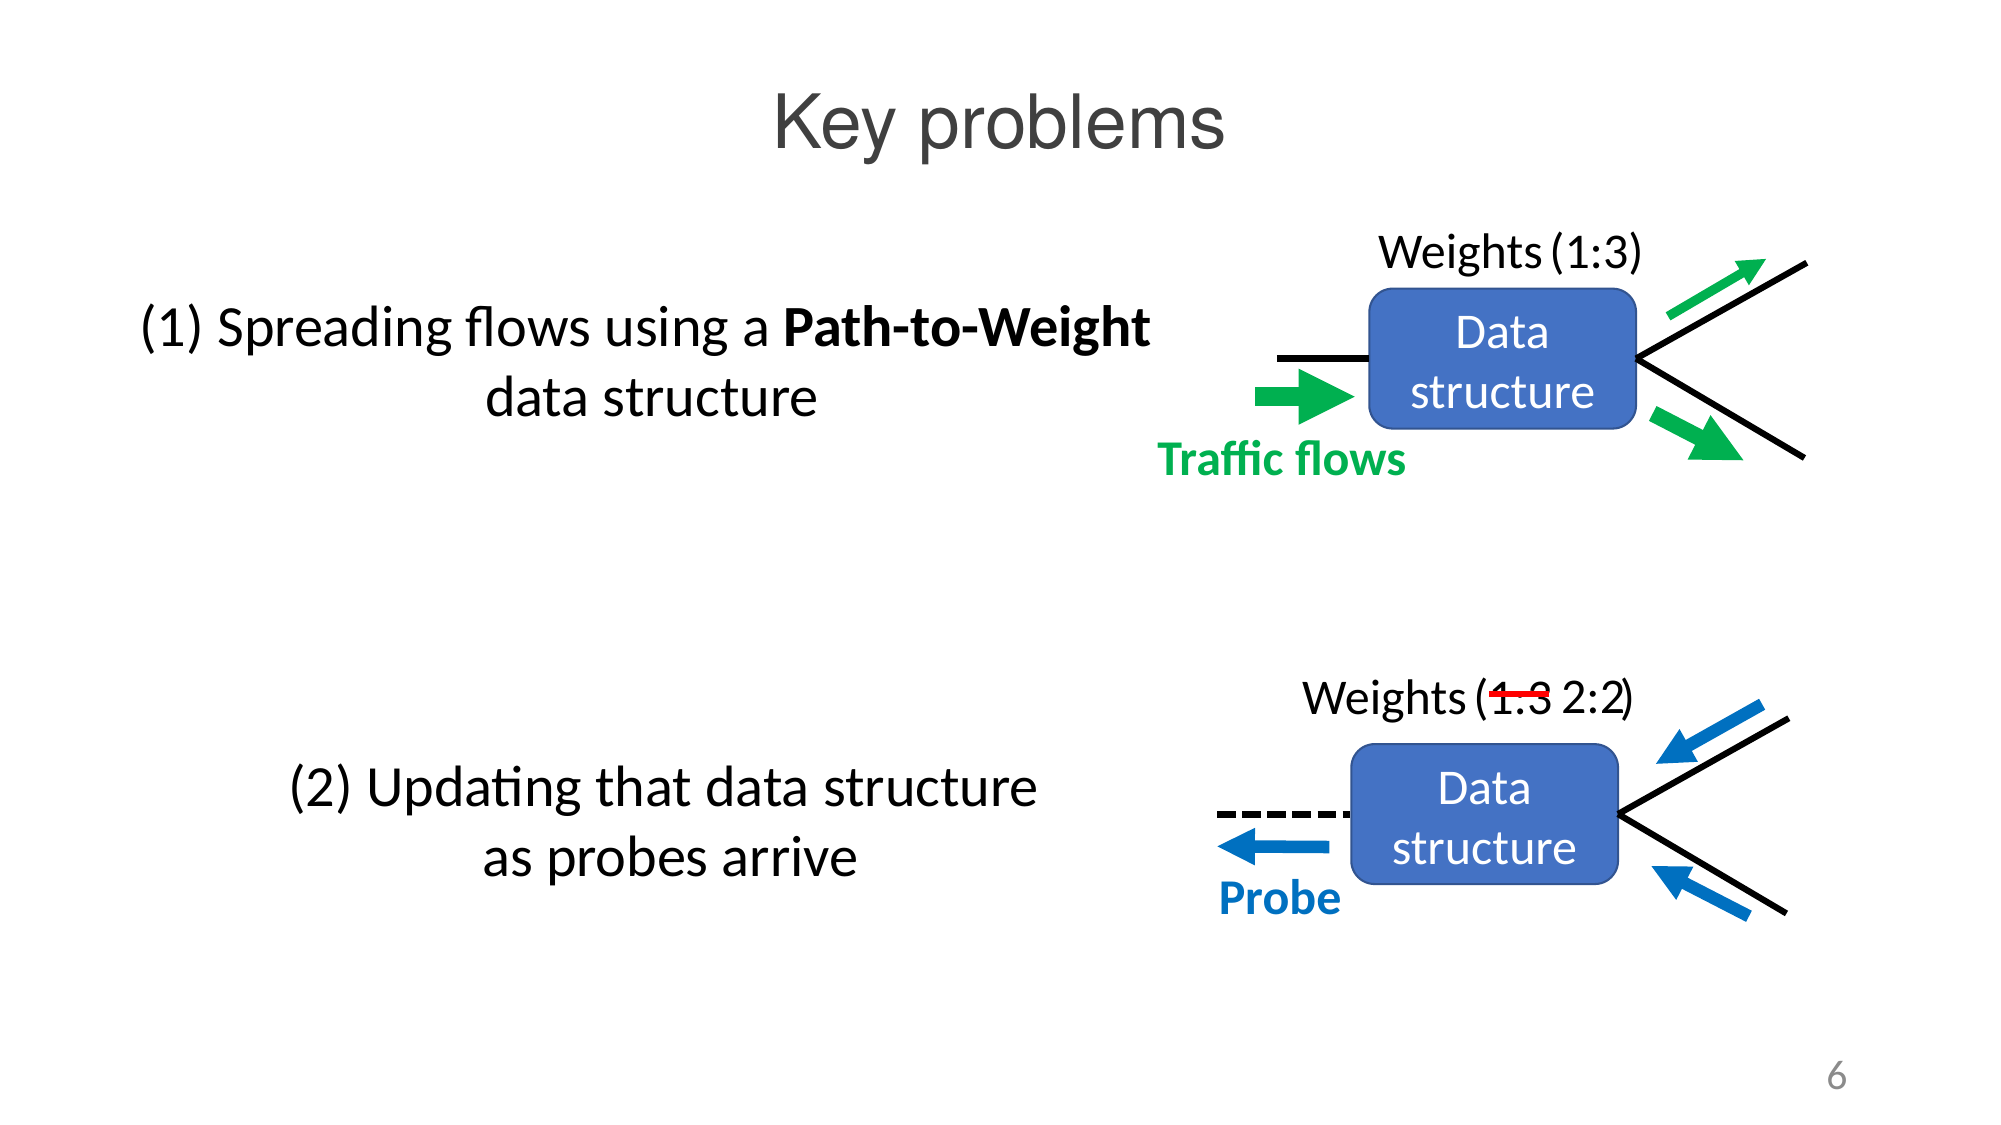

# Key problems

Weights (1:3)
(1) Spreading flows using a Path-to-Weight  data structure
Data structure
Traffic flows
2:2
Weights (1:3      )
(2) Updating that data structure
as probes arrive
Data structure
Probe
6